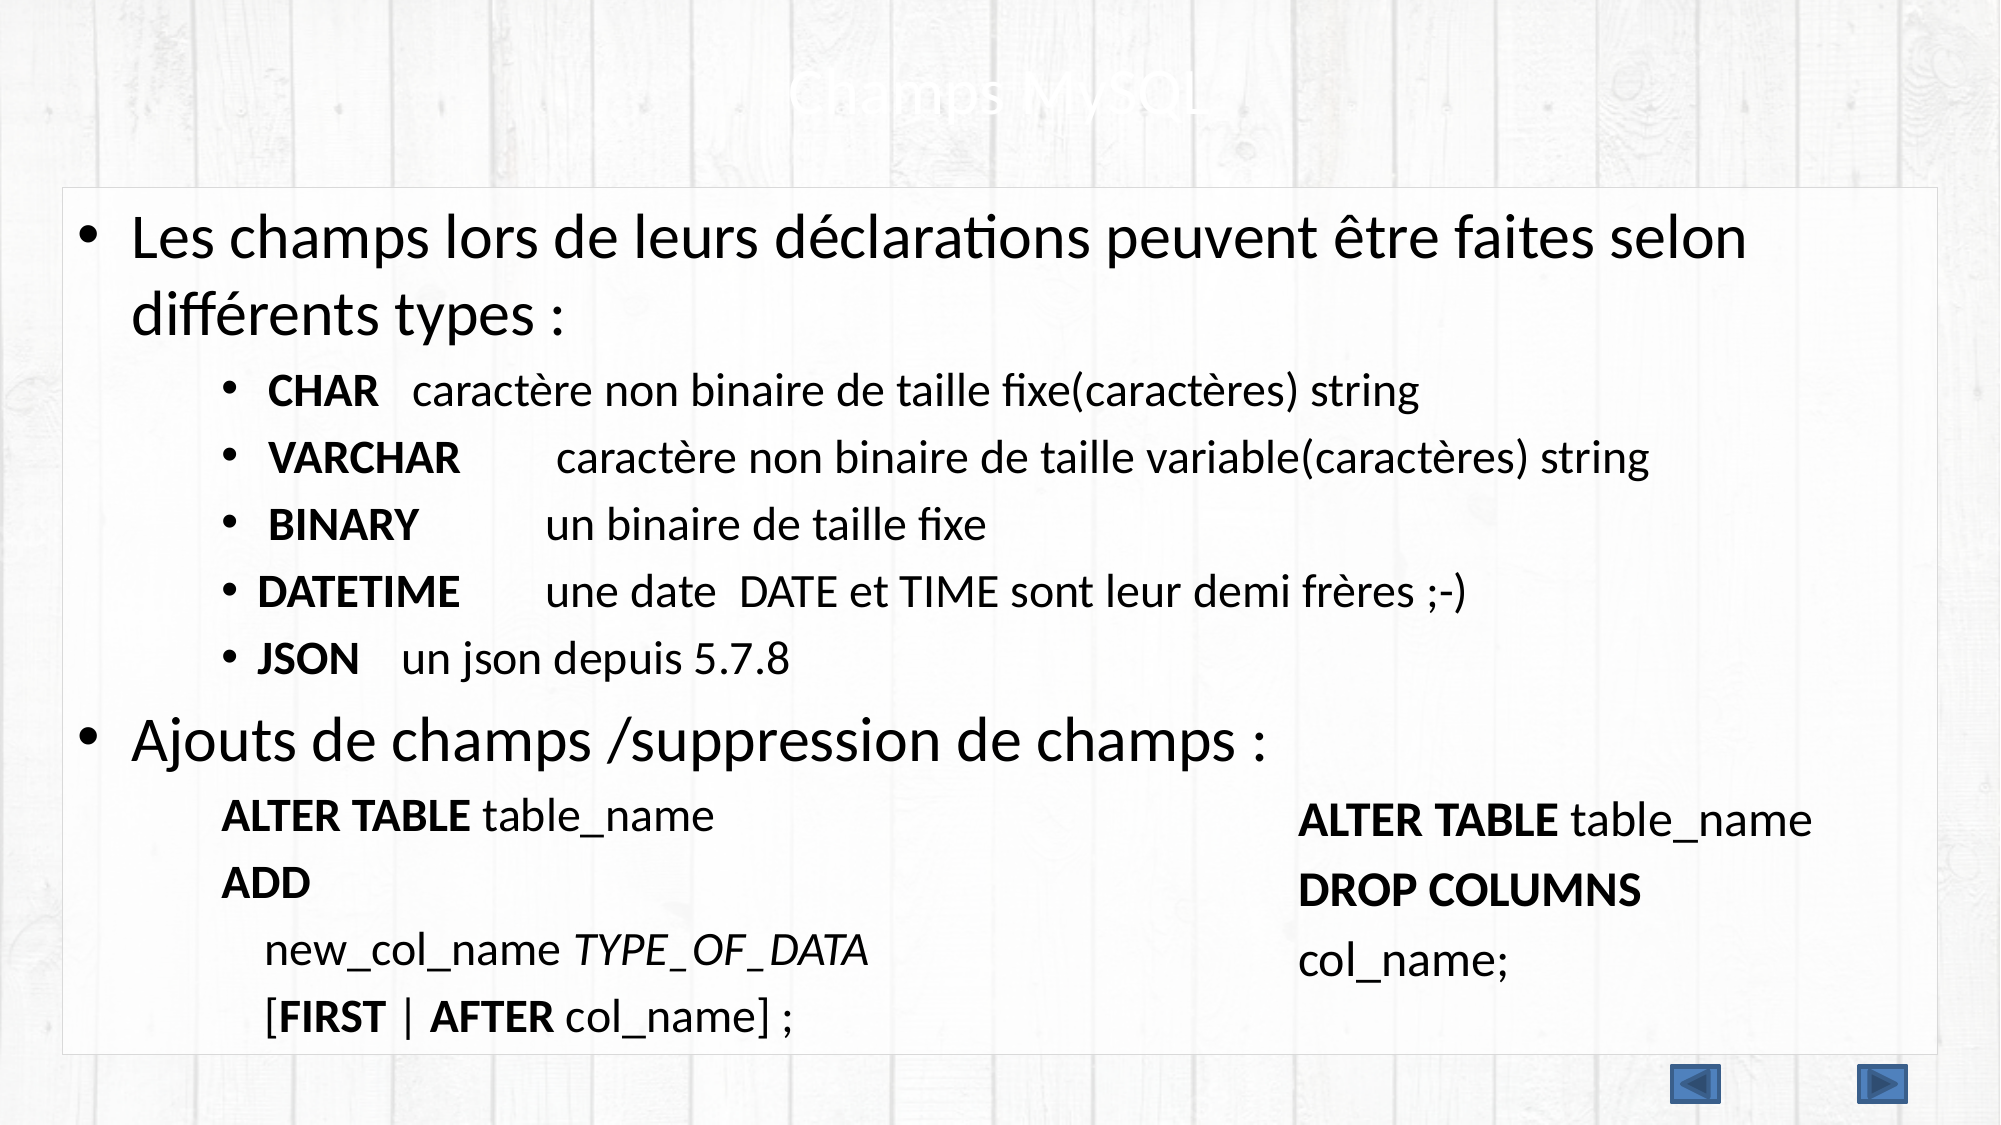

# Champs MySQL
Les champs lors de leurs déclarations peuvent être faites selon différents types :
 CHAR	 caractère non binaire de taille fixe(caractères) string
 VARCHAR 	 caractère non binaire de taille variable(caractères) string
 BINARY	un binaire de taille fixe
DATETIME  	une date  DATE et TIME sont leur demi frères ;-)
JSON		un json depuis 5.7.8
Ajouts de champs /suppression de champs :
ALTER TABLE table_name
ADD
    new_col_name TYPE_OF_DATA
    [FIRST | AFTER col_name] ;

ALTER TABLE table_name
DROP COLUMNS
col_name;